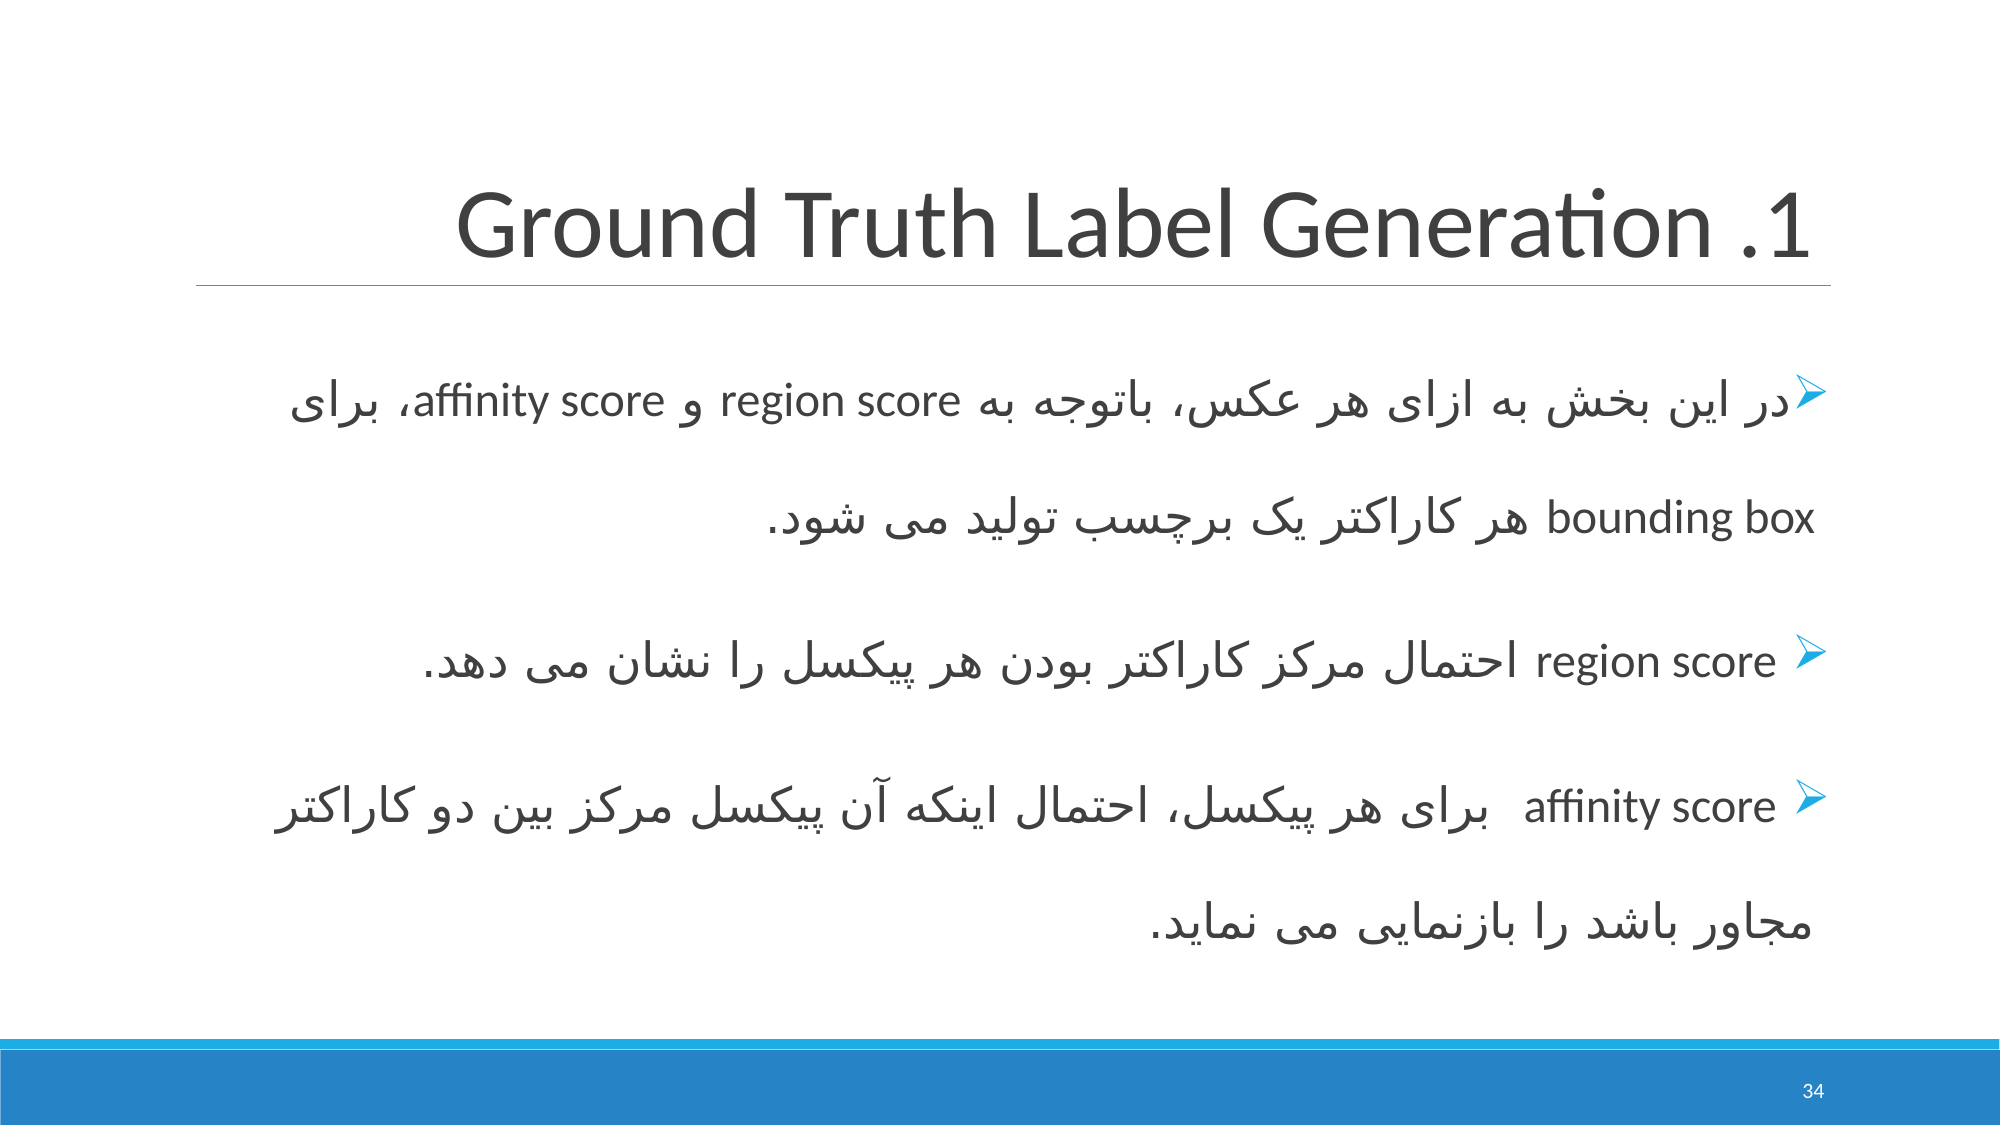

# Ground Truth Label Generation .1
در این بخش به ازای هر عکس، باتوجه به region score و affinity score، برای bounding box هر کاراکتر یک برچسب تولید می شود.
 region score احتمال مرکز کاراکتر بودن هر پیکسل را نشان می دهد.
 affinity score  برای هر پیکسل، احتمال اینکه آن پیکسل مرکز بین دو کاراکتر مجاور باشد را بازنمایی می نماید.

34